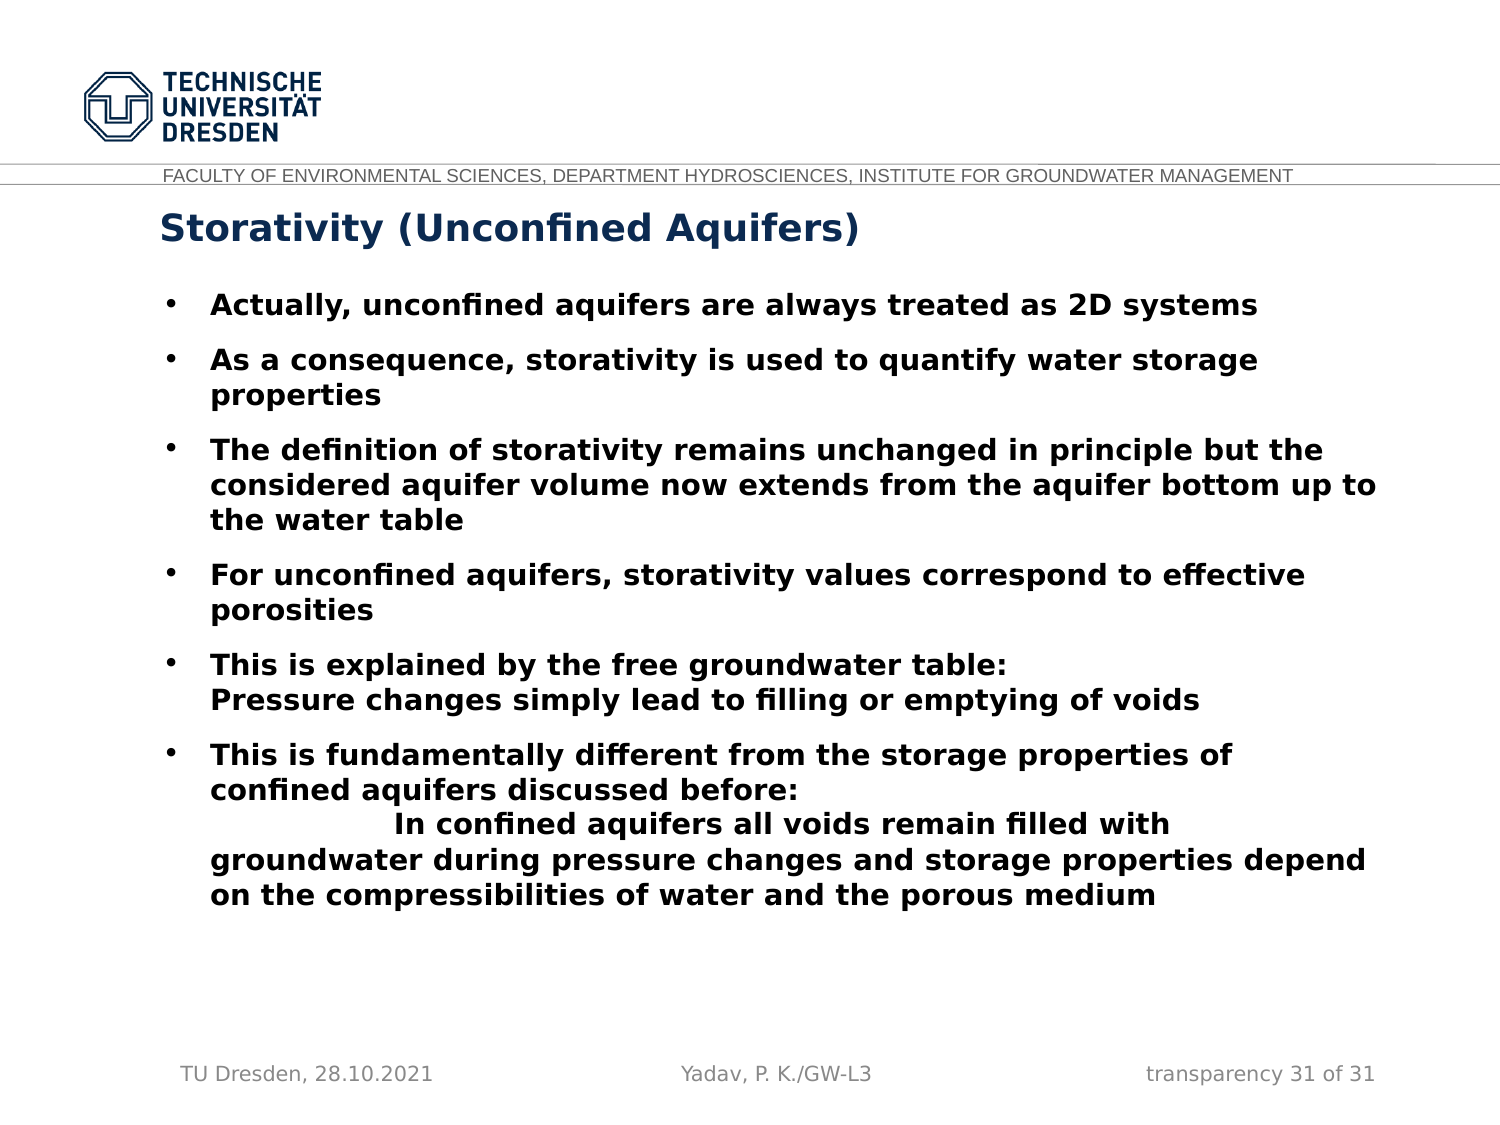

Storativity (Unconfined Aquifers)
Actually, unconfined aquifers are always treated as 2D systems

As a consequence, storativity is used to quantify water storage properties

The definition of storativity remains unchanged in principle but the considered aquifer volume now extends from the aquifer bottom up to the water table

For unconfined aquifers, storativity values correspond to effective porosities

This is explained by the free groundwater table:                              Pressure changes simply lead to filling or emptying of voids

This is fundamentally different from the storage properties of confined aquifers discussed before:                                                                            In confined aquifers all voids remain filled with groundwater during pressure changes and storage properties depend on the compressibilities of water and the porous medium